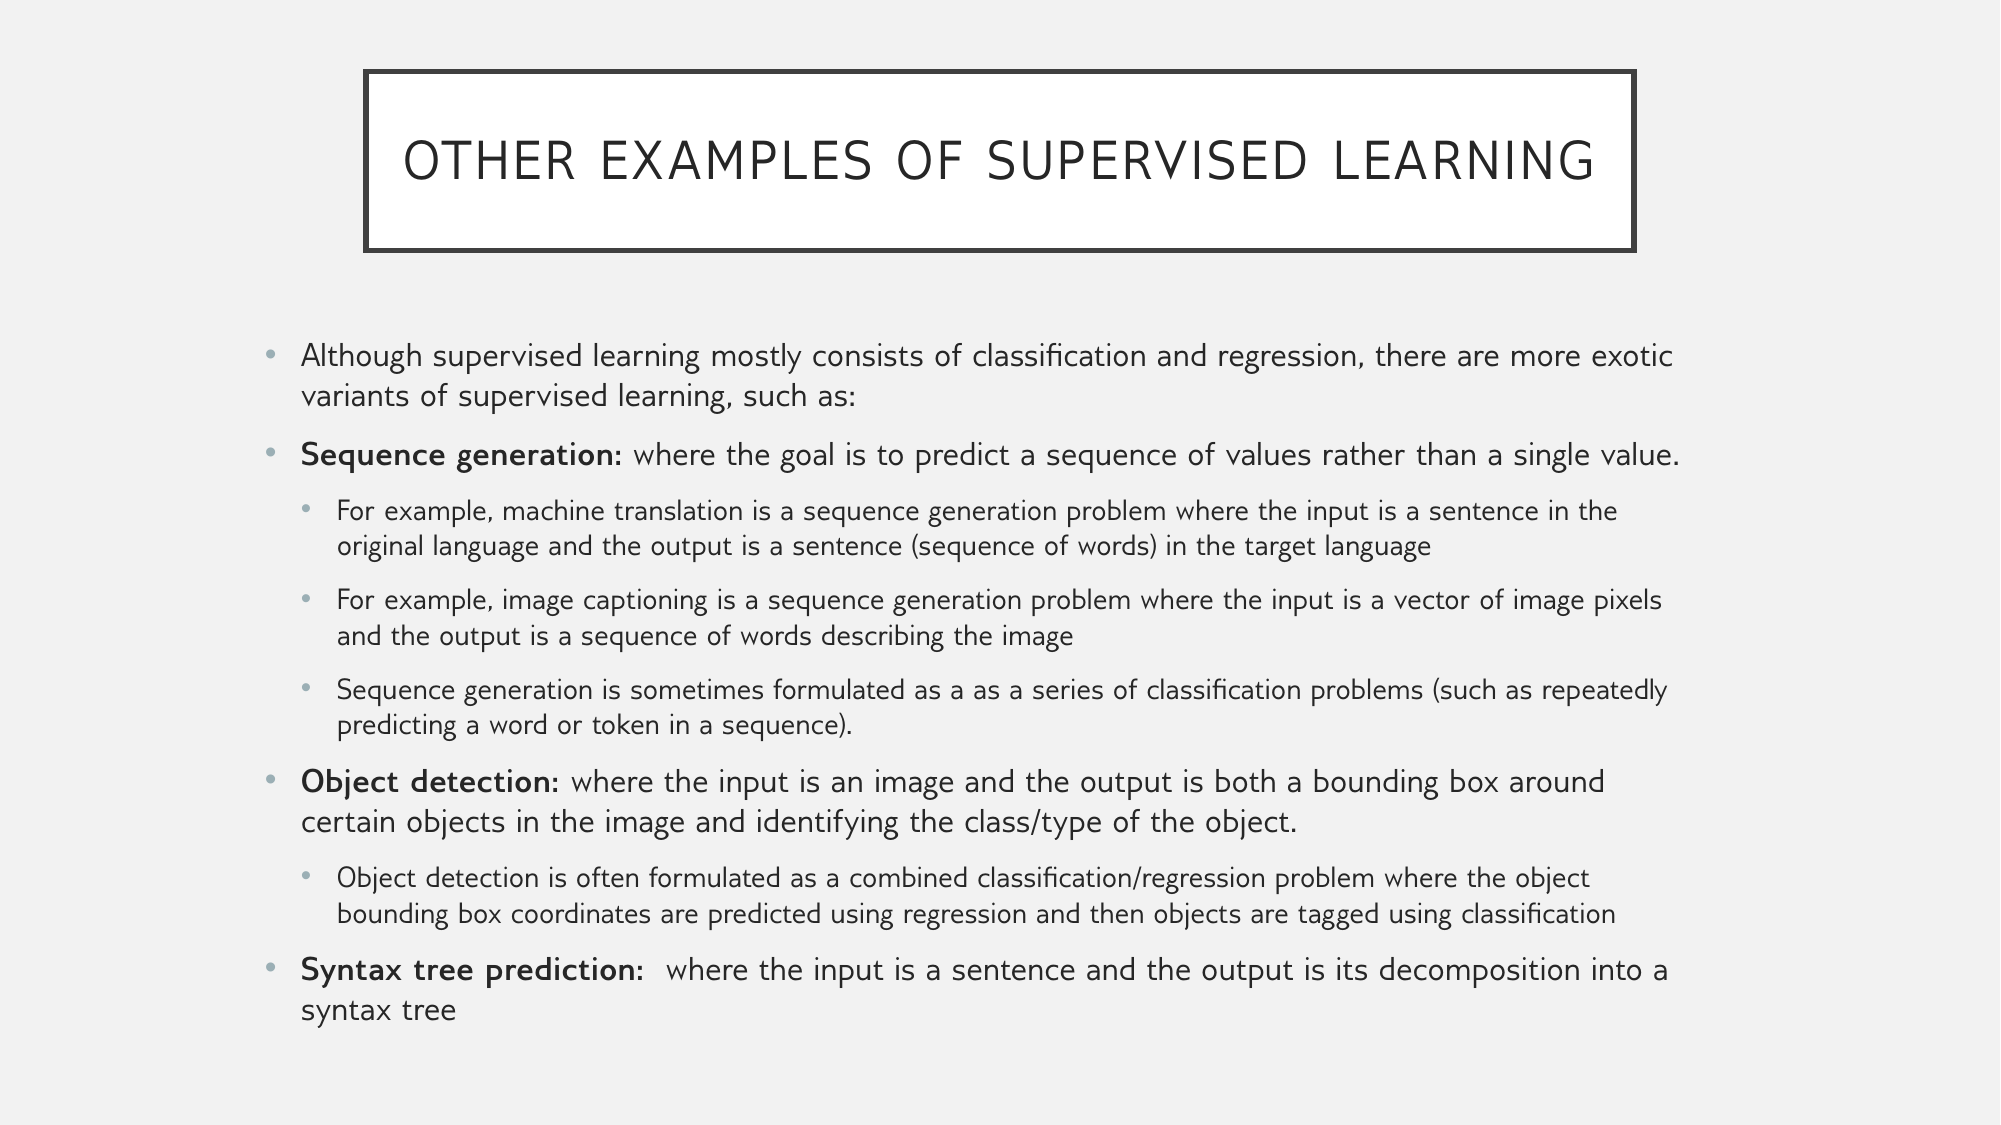

# Other Examples of Supervised Learning
Although supervised learning mostly consists of classification and regression, there are more exotic variants of supervised learning, such as:
Sequence generation: where the goal is to predict a sequence of values rather than a single value.
For example, machine translation is a sequence generation problem where the input is a sentence in the original language and the output is a sentence (sequence of words) in the target language
For example, image captioning is a sequence generation problem where the input is a vector of image pixels and the output is a sequence of words describing the image
Sequence generation is sometimes formulated as a as a series of classification problems (such as repeatedly predicting a word or token in a sequence).
Object detection: where the input is an image and the output is both a bounding box around certain objects in the image and identifying the class/type of the object.
Object detection is often formulated as a combined classification/regression problem where the object  bounding box coordinates are predicted using regression and then objects are tagged using classification
Syntax tree prediction:  where the input is a sentence and the output is its decomposition into a syntax tree